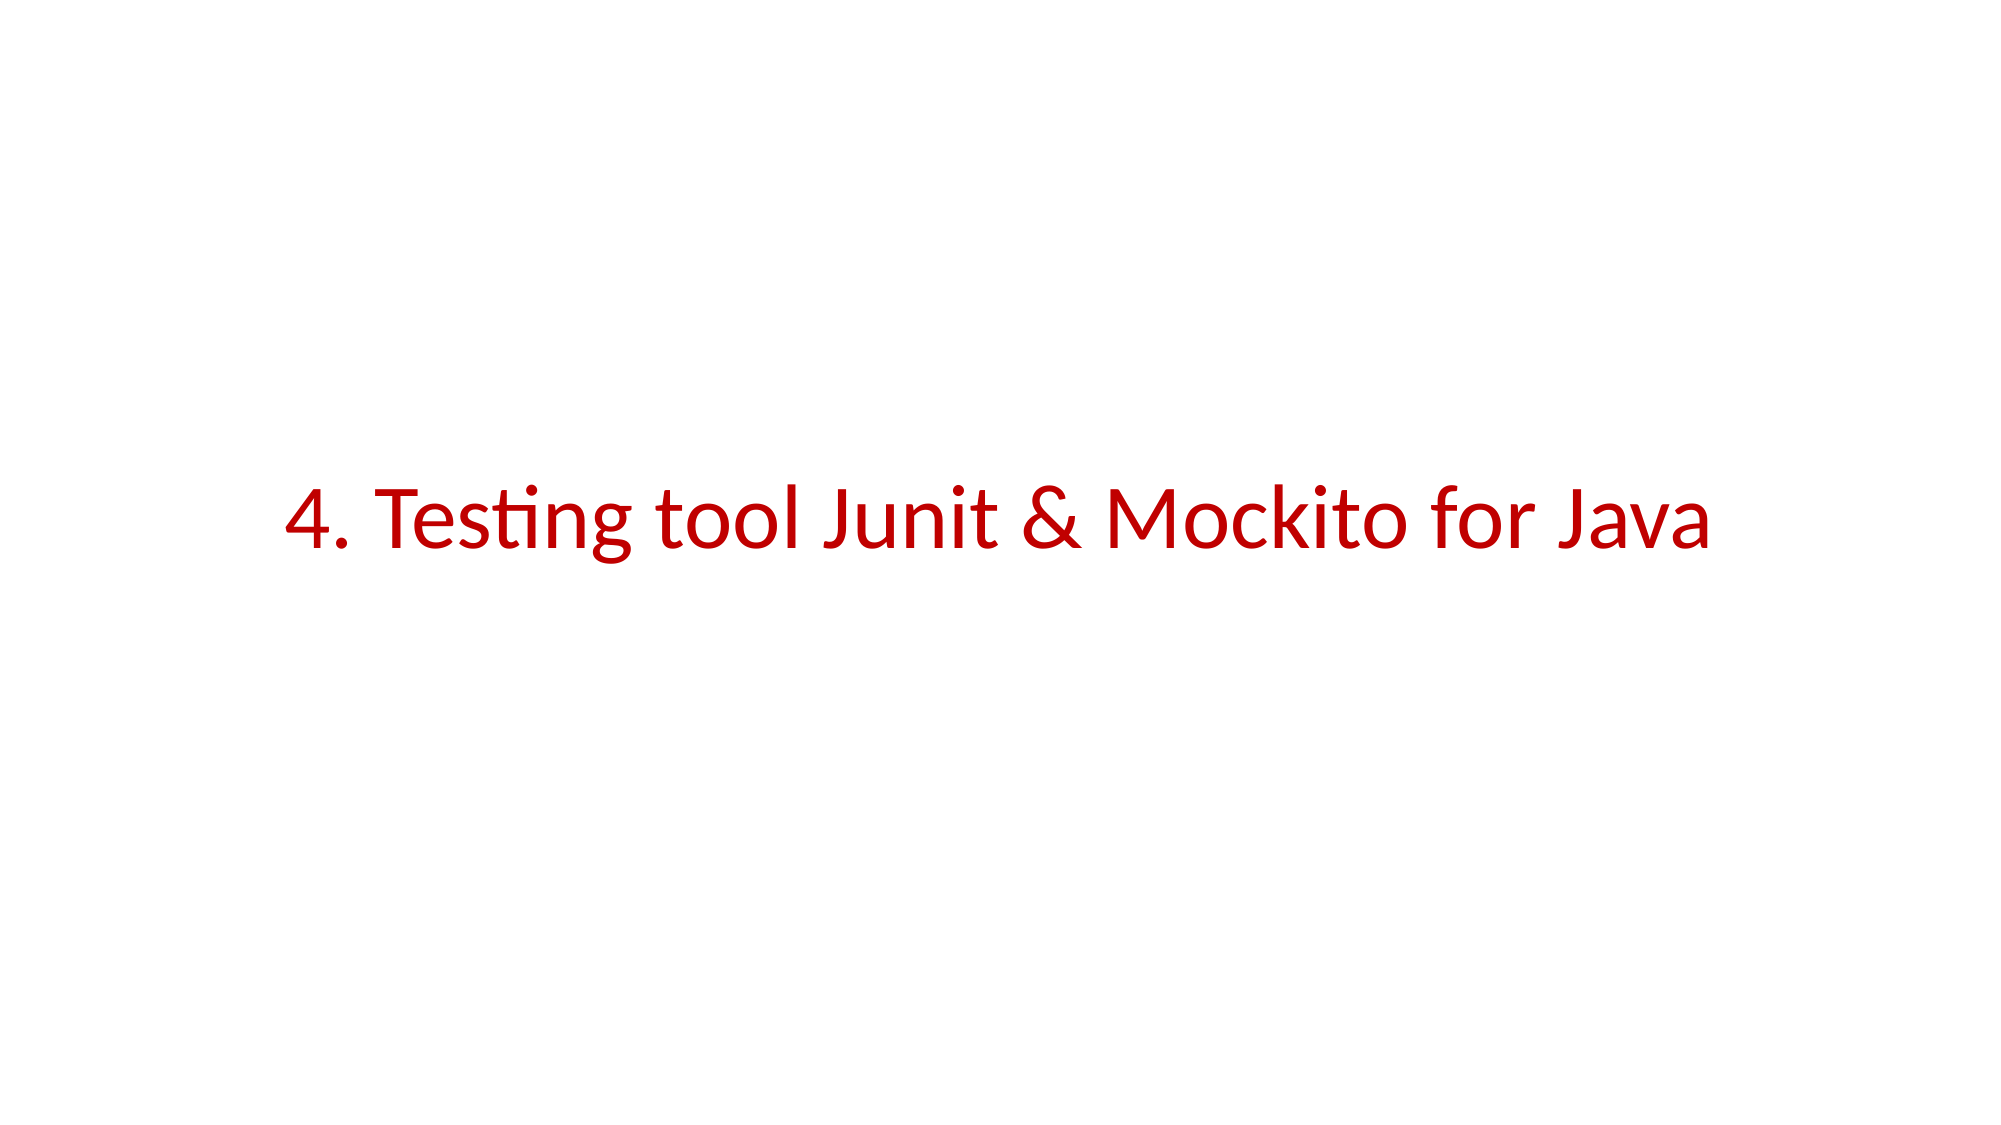

# 4. Testing tool Junit & Mockito for Java